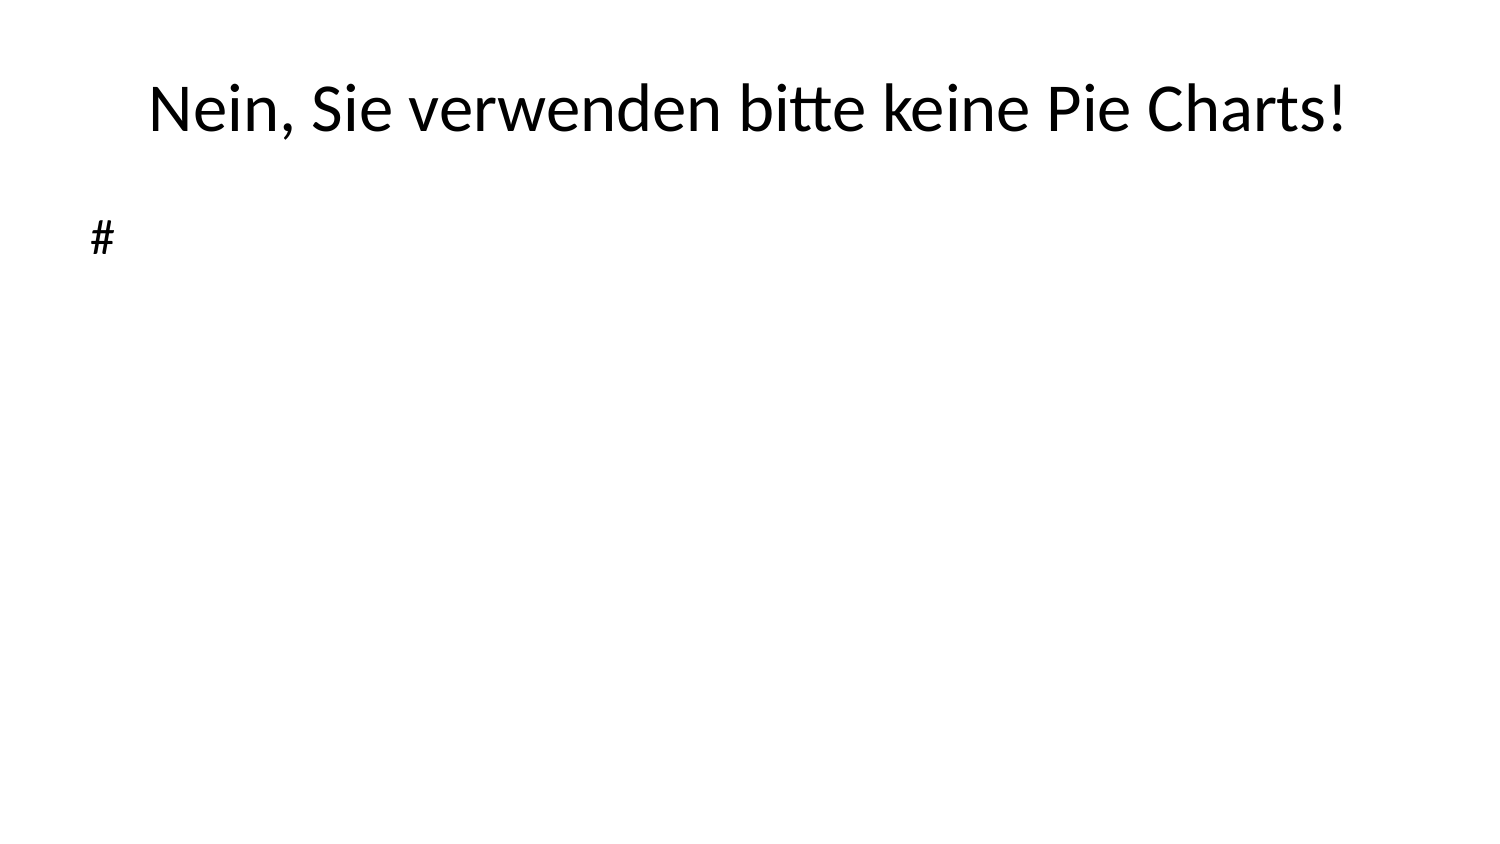

# Nein, Sie verwenden bitte keine Pie Charts!
#